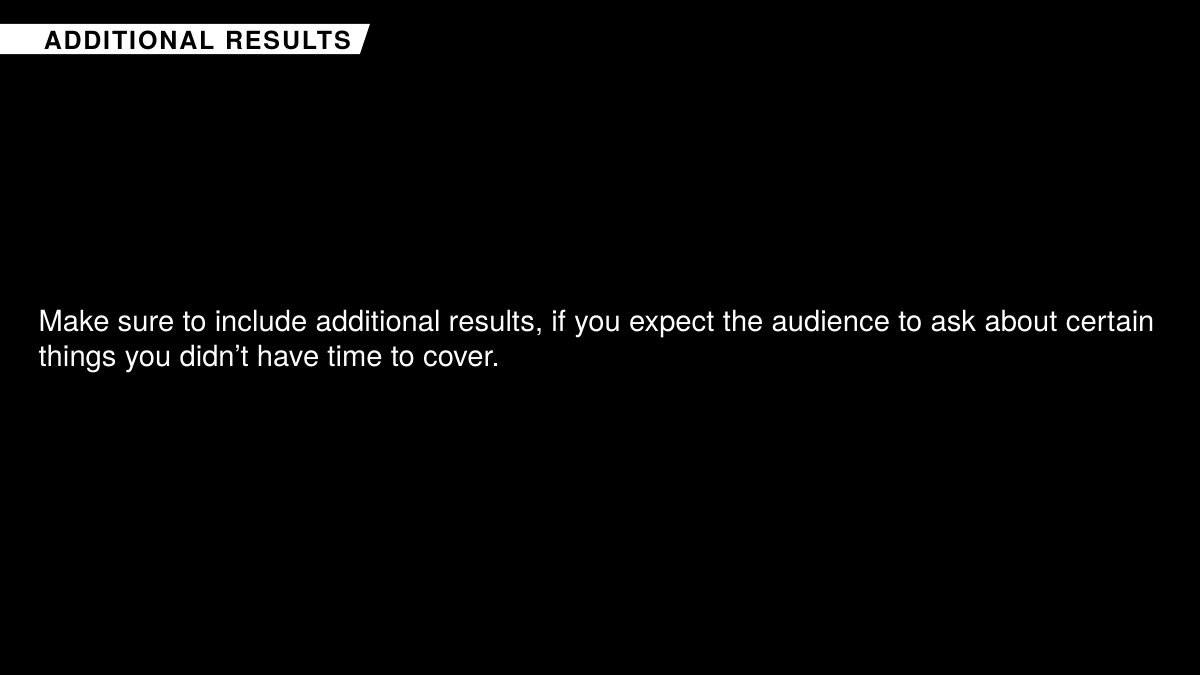

ADDITIONAL RESULTS
Make sure to include additional results, if you expect the audience to ask about certain things you didn’t have time to cover.